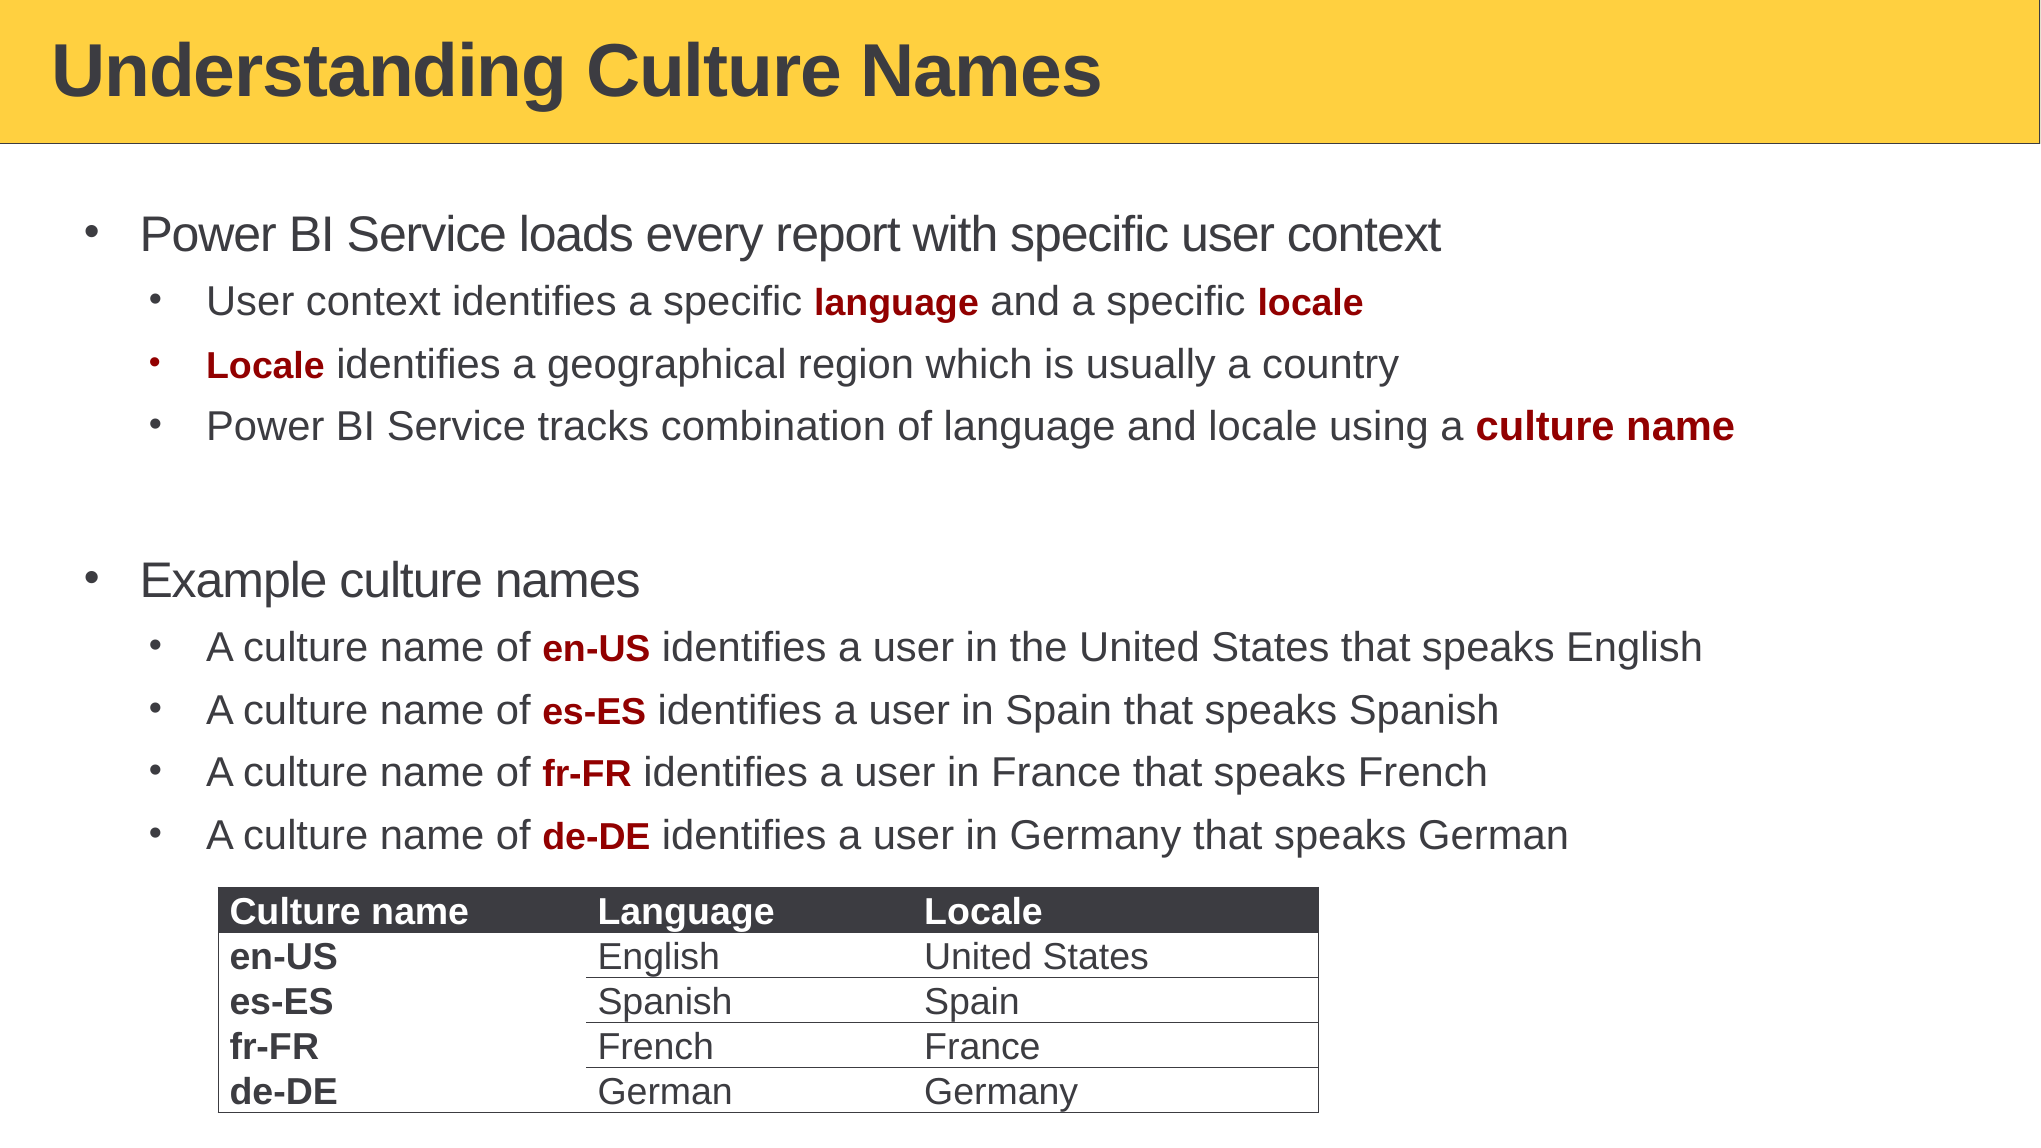

# Understanding Culture Names
Power BI Service loads every report with specific user context
User context identifies a specific language and a specific locale
Locale identifies a geographical region which is usually a country
Power BI Service tracks combination of language and locale using a culture name

Example culture names
A culture name of en-US identifies a user in the United States that speaks English
A culture name of es-ES identifies a user in Spain that speaks Spanish
A culture name of fr-FR identifies a user in France that speaks French
A culture name of de-DE identifies a user in Germany that speaks German
| Culture name | Language | Locale |
| --- | --- | --- |
| en-US | English | United States |
| es-ES | Spanish | Spain |
| fr-FR | French | France |
| de-DE | German | Germany |